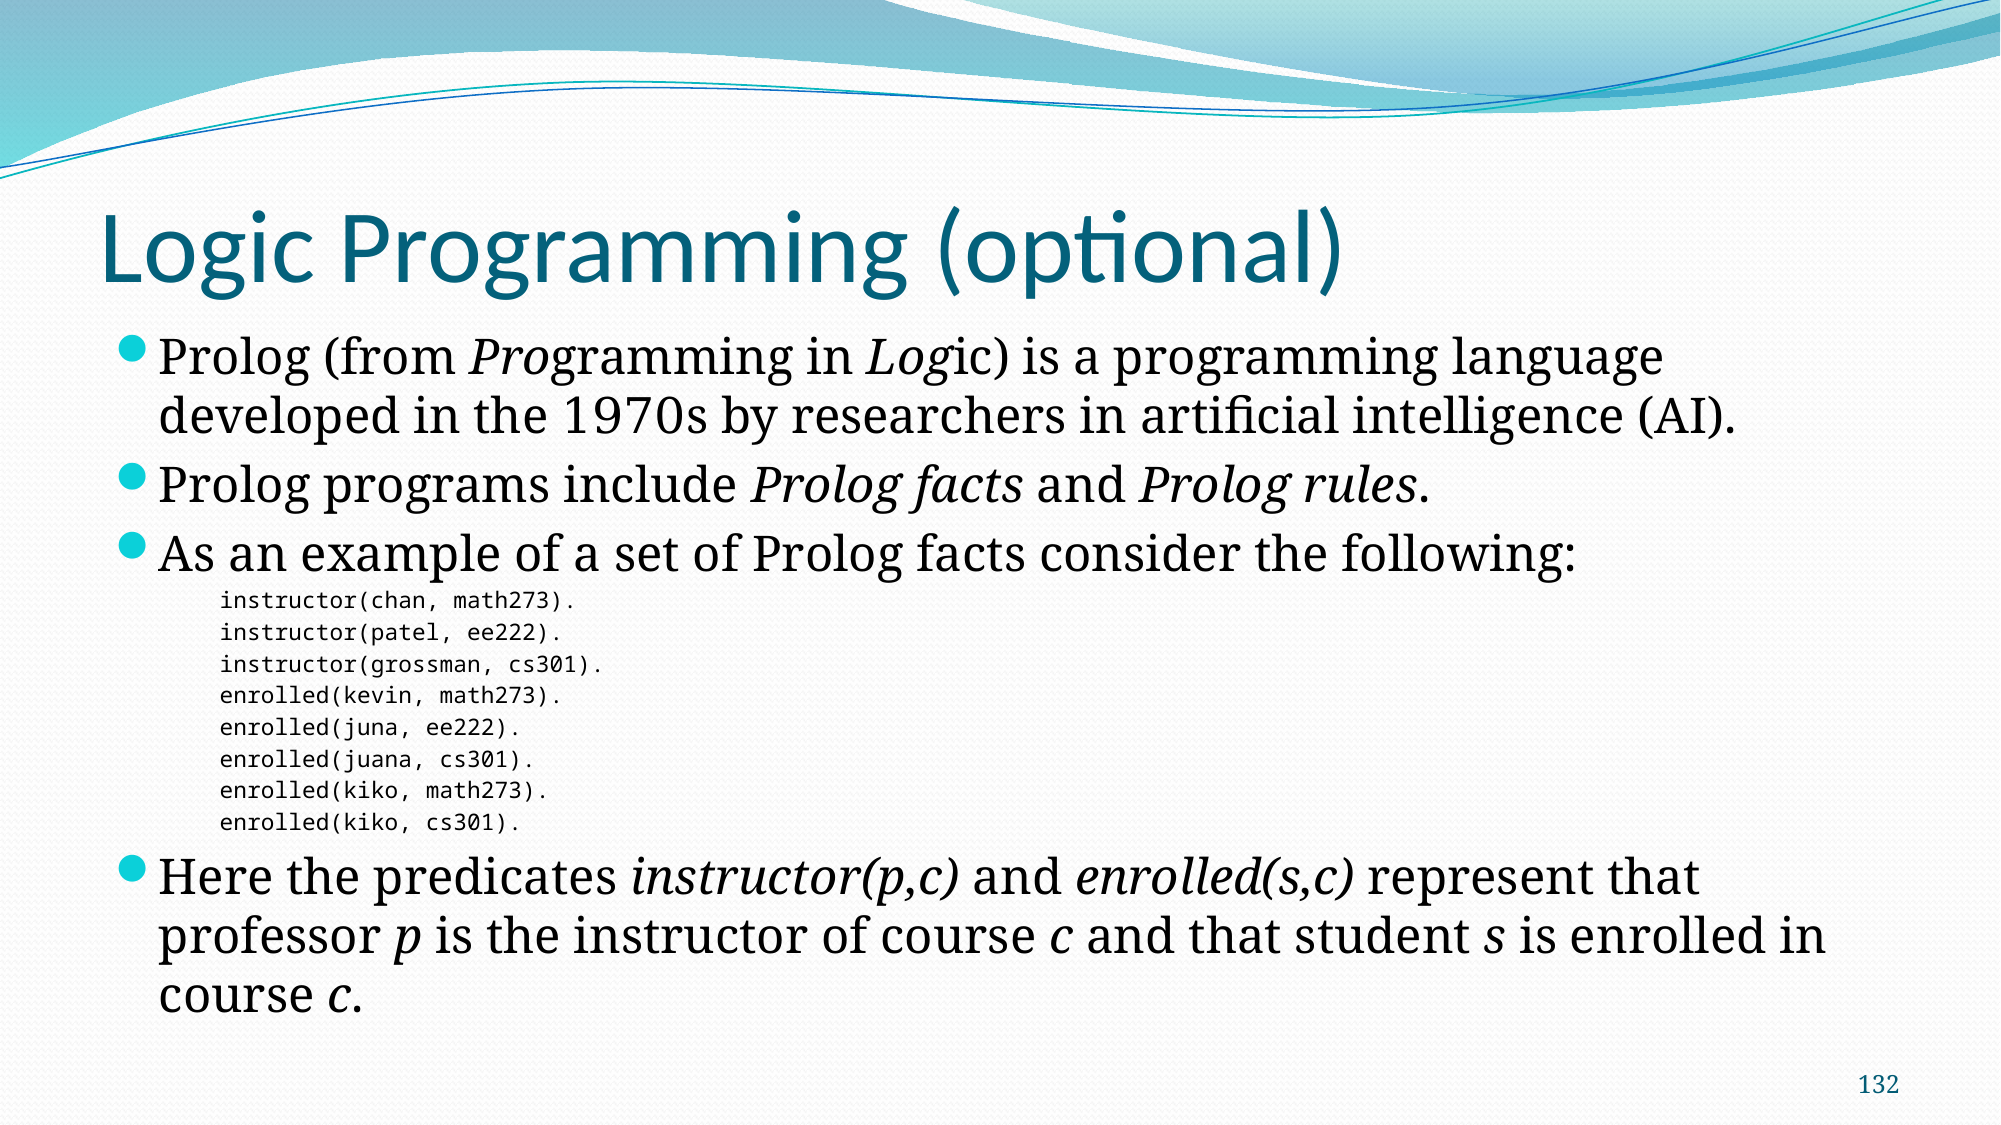

# Logic Programming (optional)
Prolog (from Programming in Logic) is a programming language developed in the 1970s by researchers in artificial intelligence (AI).
Prolog programs include Prolog facts and Prolog rules.
As an example of a set of Prolog facts consider the following:
   instructor(chan, math273).
   instructor(patel, ee222).
   instructor(grossman, cs301).
   enrolled(kevin, math273).
   enrolled(juna, ee222).
   enrolled(juana, cs301).
   enrolled(kiko, math273).
   enrolled(kiko, cs301).
Here the predicates instructor(p,c) and enrolled(s,c) represent that professor p is the instructor of course c and that student s is enrolled in course c.
132